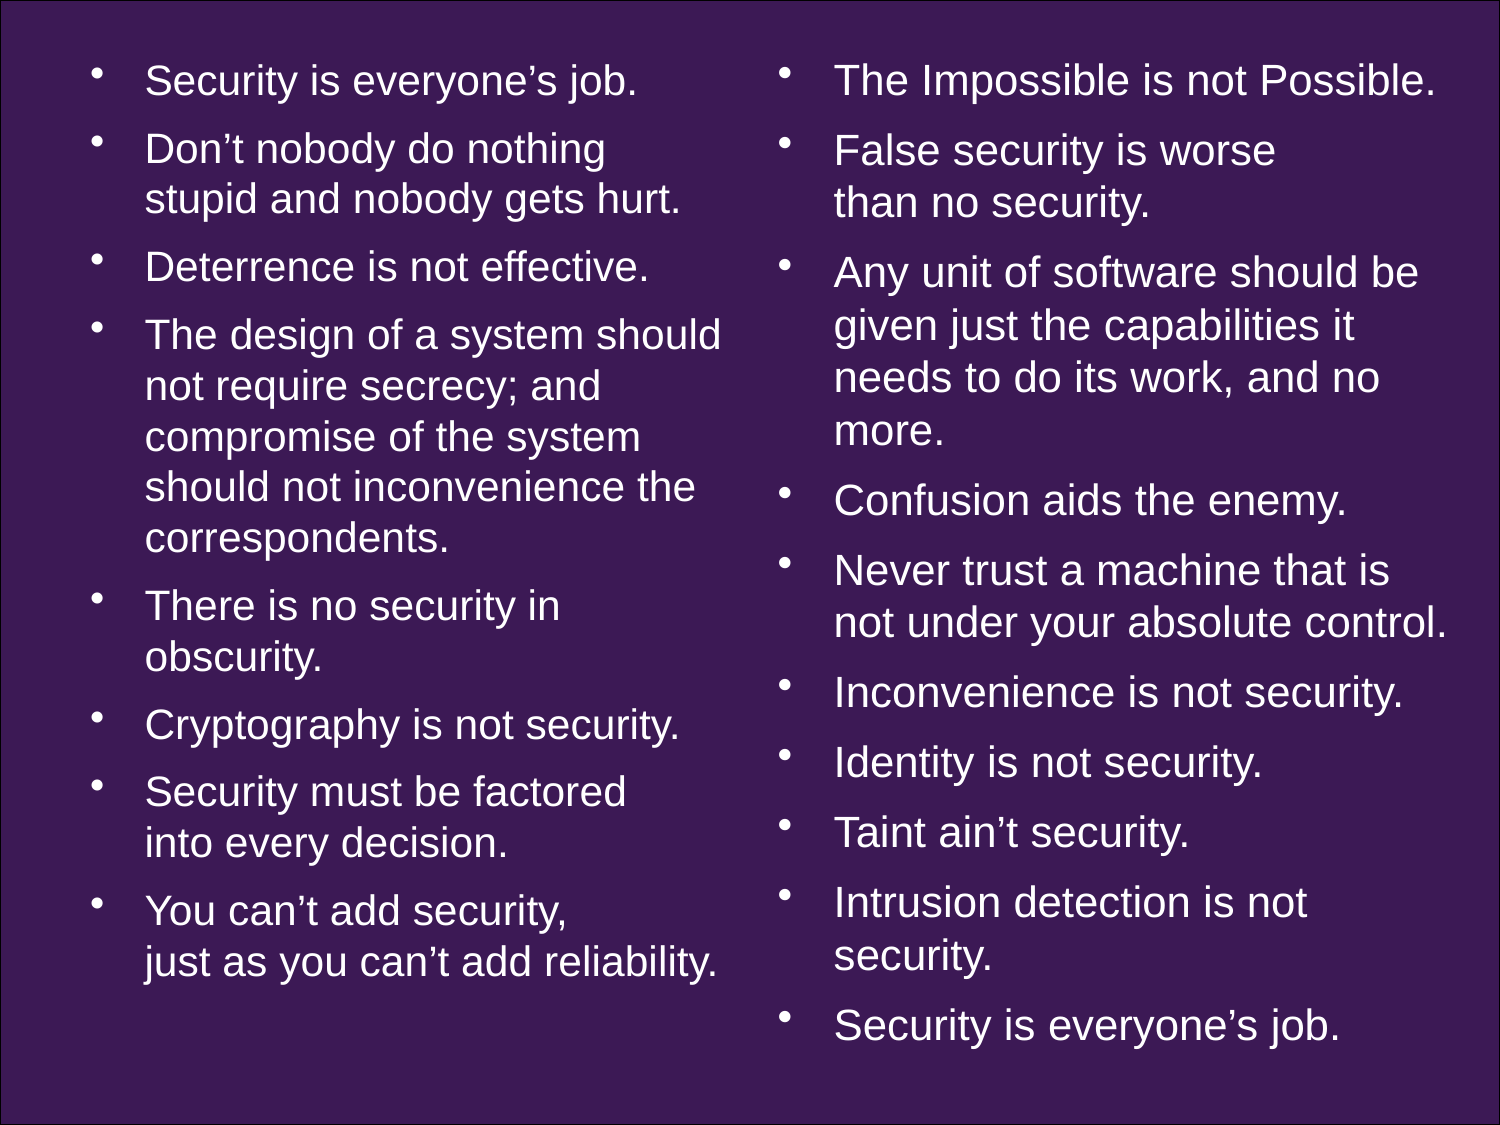

The Impossible is not Possible.
False security is worse
than no security.
Any unit of software should be given just the capabilities it needs to do its work, and no more.
Confusion aids the enemy.
Never trust a machine that is not under your absolute control.
Inconvenience is not security.
Identity is not security.
Taint ain’t security.
Intrusion detection is not security.
Security is everyone’s job.
Security is everyone’s job.
Don’t nobody do nothing stupid and nobody gets hurt.
Deterrence is not effective.
The design of a system should not require secrecy; and compromise of the system should not inconvenience the correspondents.
There is no security in obscurity.
Cryptography is not security.
Security must be factored
into every decision.
You can’t add security,
just as you can’t add reliability.